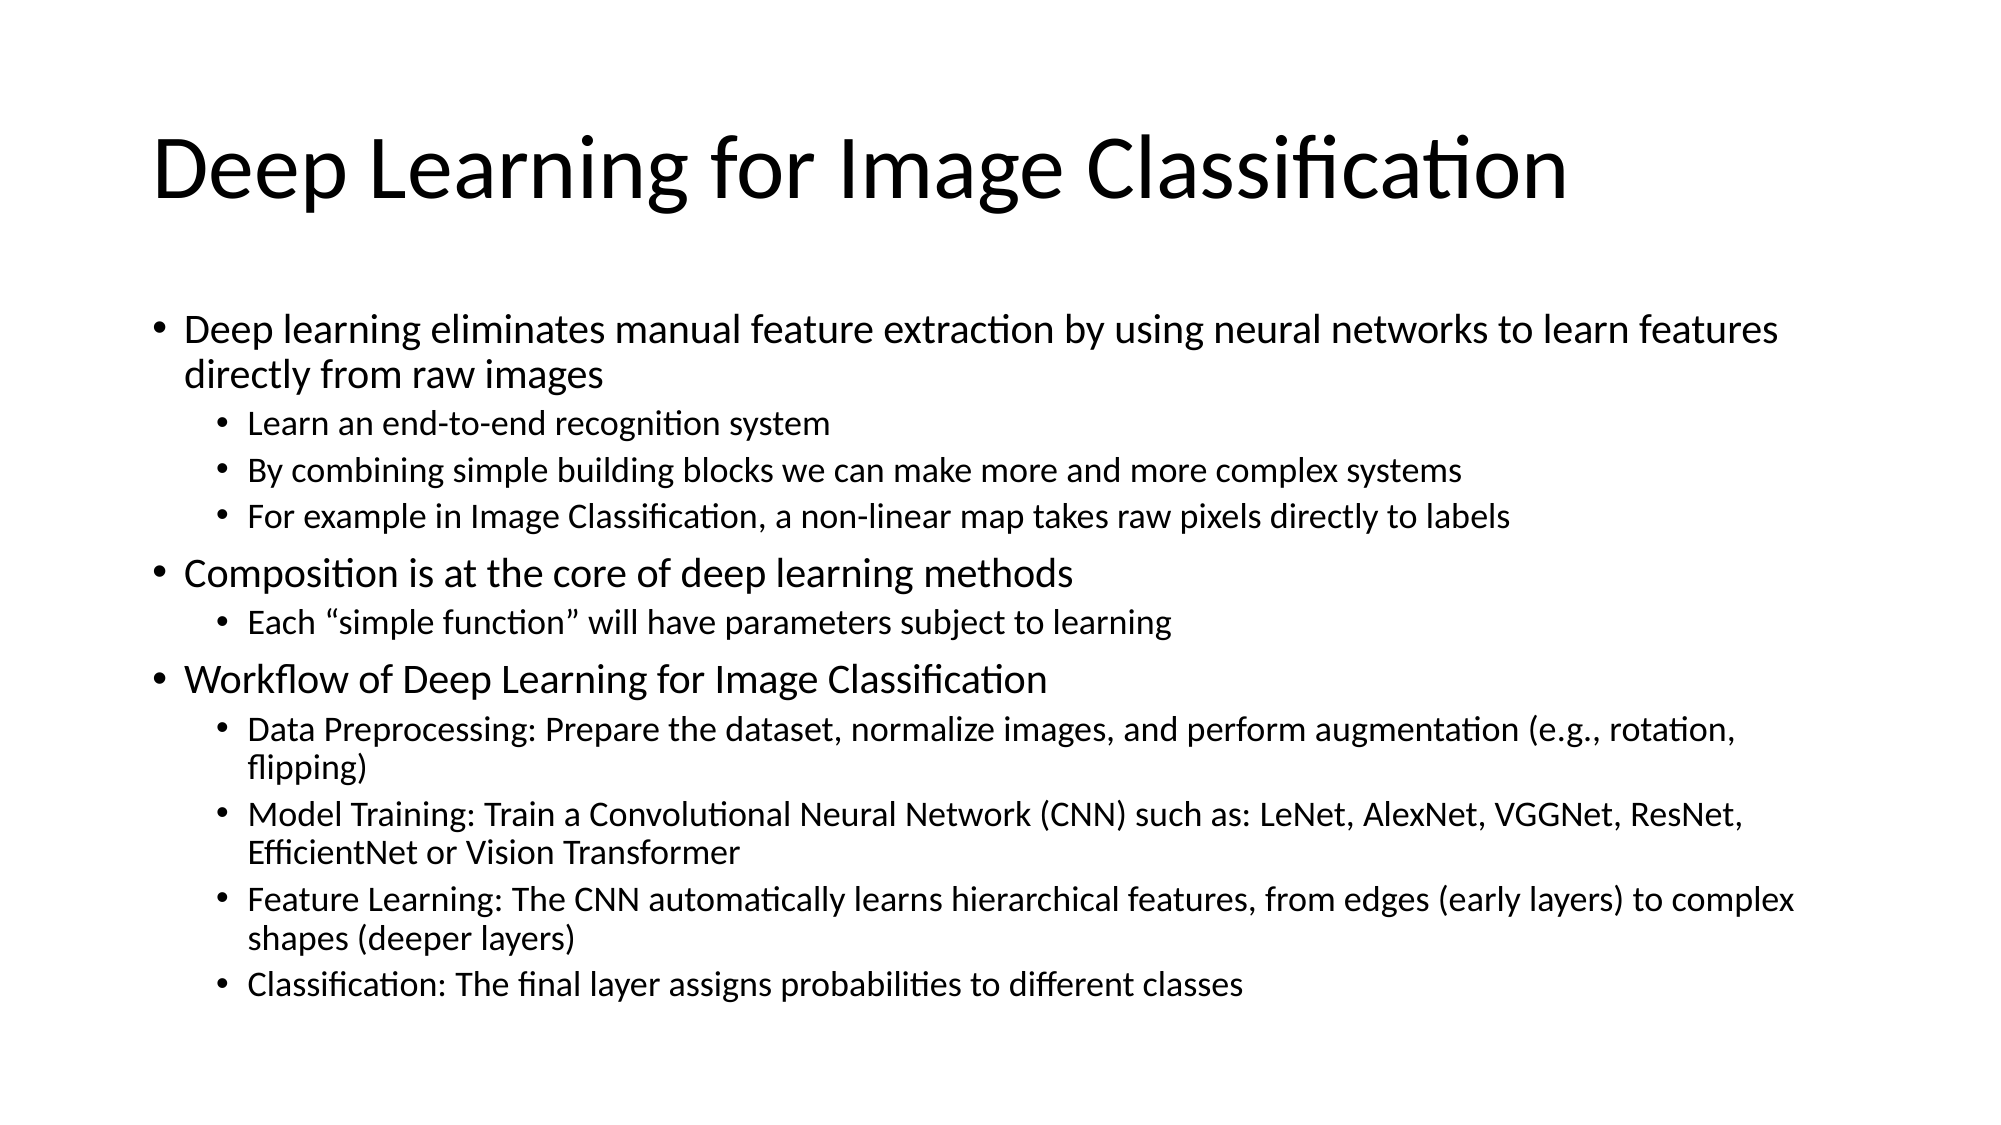

# Deep Learning for Image Classification
Deep learning eliminates manual feature extraction by using neural networks to learn features directly from raw images
Learn an end-to-end recognition system
By combining simple building blocks we can make more and more complex systems
For example in Image Classification, a non-linear map takes raw pixels directly to labels
Composition is at the core of deep learning methods
Each “simple function” will have parameters subject to learning
Workflow of Deep Learning for Image Classification
Data Preprocessing: Prepare the dataset, normalize images, and perform augmentation (e.g., rotation, flipping)
Model Training: Train a Convolutional Neural Network (CNN) such as: LeNet, AlexNet, VGGNet, ResNet, EfficientNet or Vision Transformer
Feature Learning: The CNN automatically learns hierarchical features, from edges (early layers) to complex shapes (deeper layers)
Classification: The final layer assigns probabilities to different classes